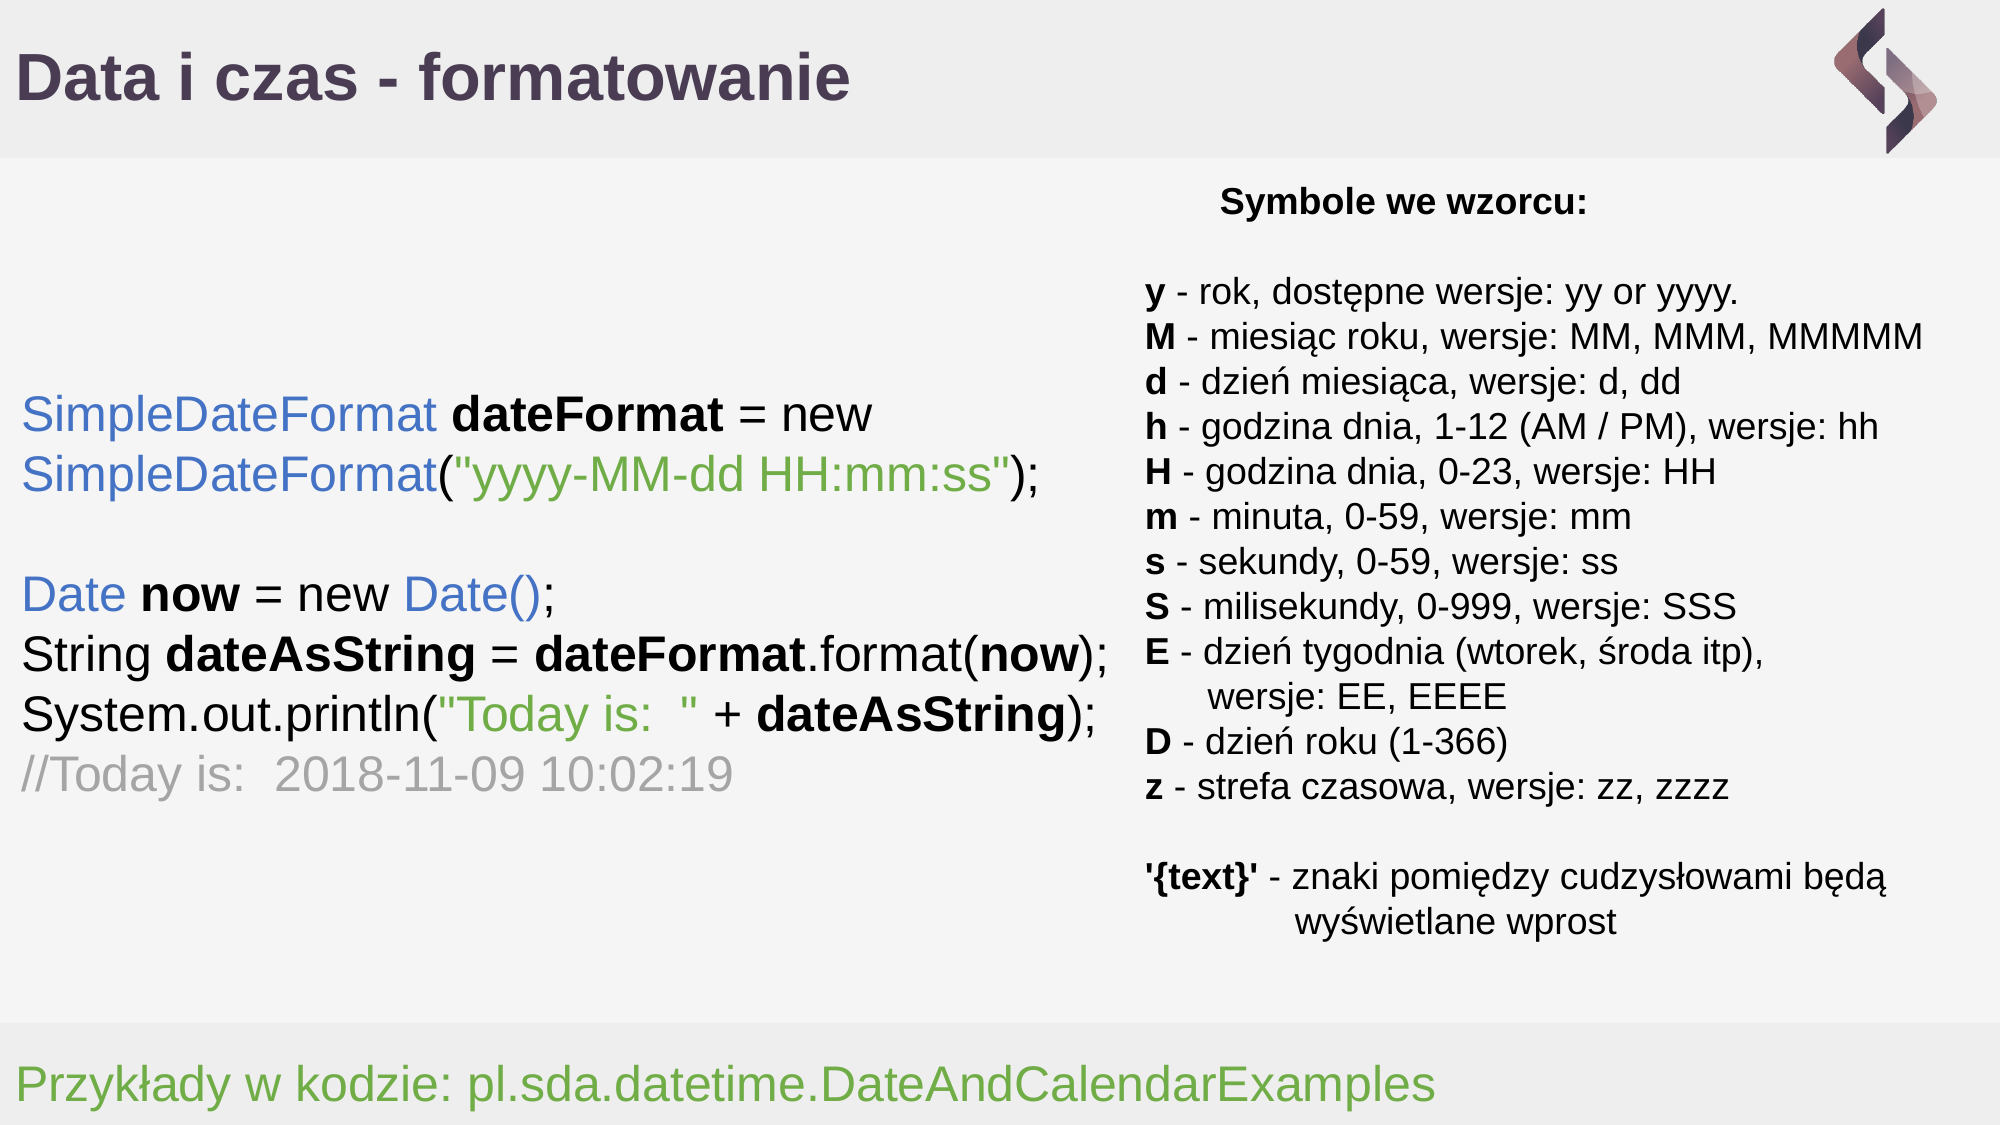

# Data i czas - formatowanie
Symbole we wzorcu:

y - rok, dostępne wersje: yy or yyyy.
M - miesiąc roku, wersje: MM, MMM, MMMMM
d - dzień miesiąca, wersje: d, dd
h - godzina dnia, 1-12 (AM / PM), wersje: hh
H - godzina dnia, 0-23, wersje: HH
m - minuta, 0-59, wersje: mm
s - sekundy, 0-59, wersje: ss
S - milisekundy, 0-999, wersje: SSS
E - dzień tygodnia (wtorek, środa itp),
      wersje: EE, EEEE
D - dzień roku (1-366)
z - strefa czasowa, wersje: zz, zzzz

'{text}' - znaki pomiędzy cudzysłowami będą
wyświetlane wprost
SimpleDateFormat dateFormat = new SimpleDateFormat("yyyy-MM-dd HH:mm:ss");

Date now = new Date();
String dateAsString = dateFormat.format(now);
System.out.println("Today is:  " + dateAsString);
//Today is:  2018-11-09 10:02:19

Przykłady w kodzie: pl.sda.datetime.DateAndCalendarExamples